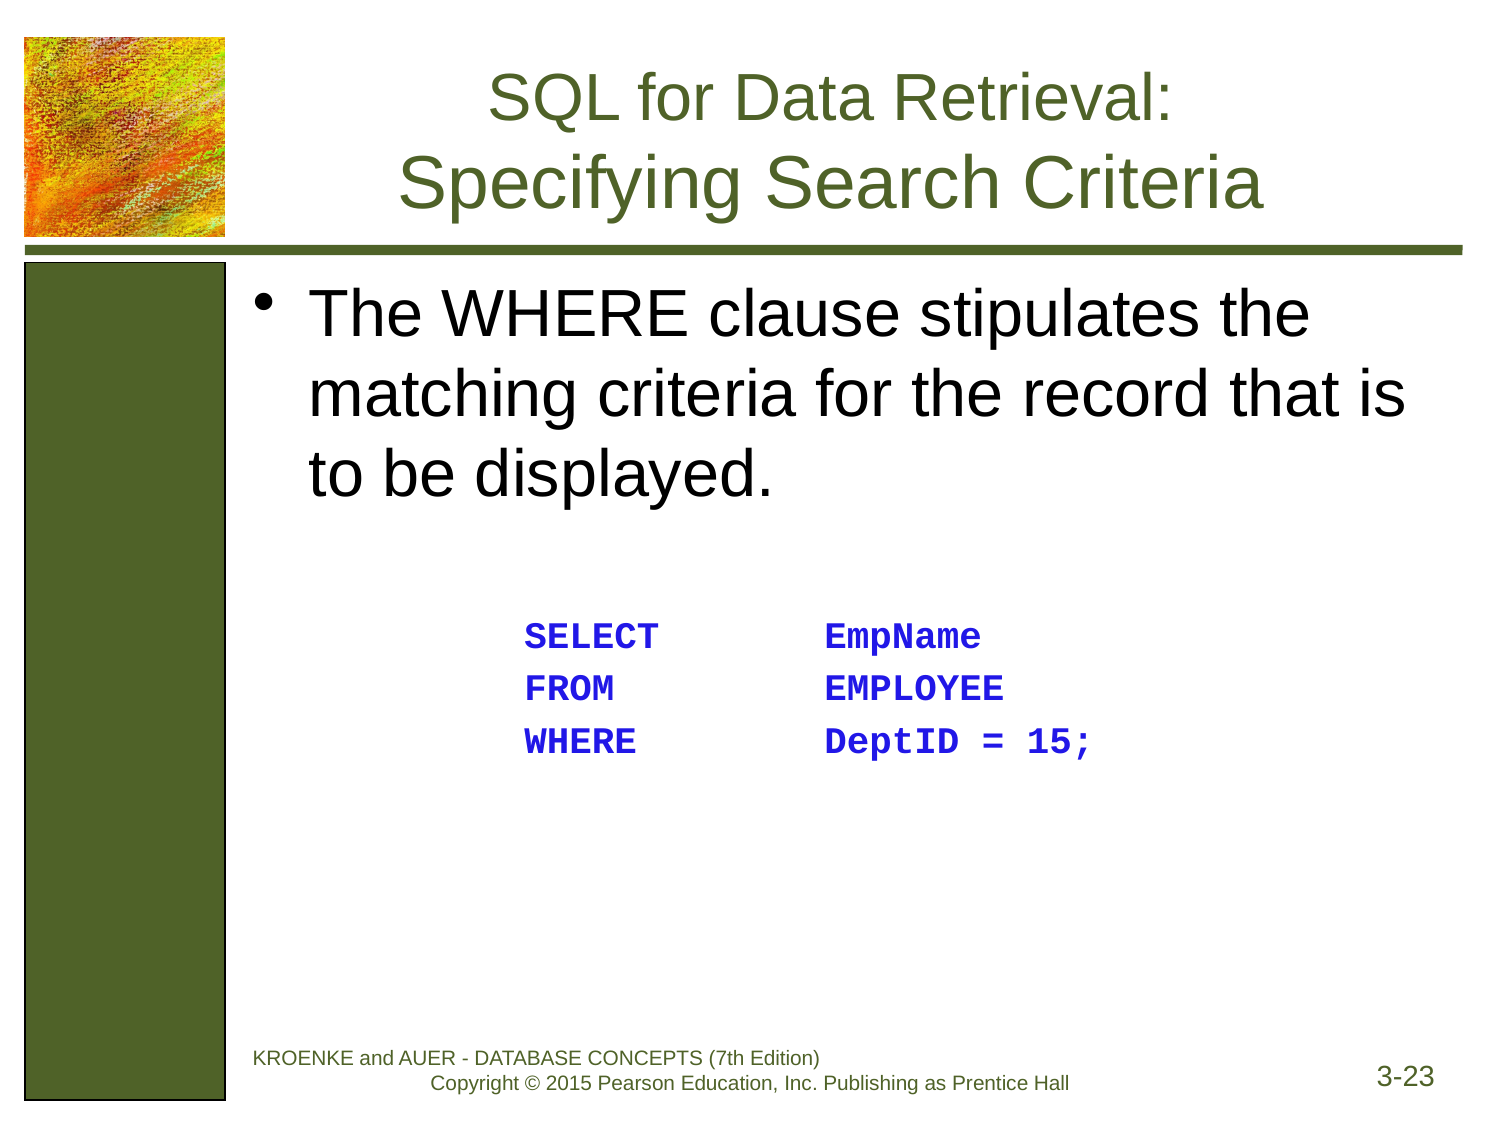

# SQL for Data Retrieval: Specifying Search Criteria
The WHERE clause stipulates the matching criteria for the record that is to be displayed.

		SELECT   	EmpName
		FROM      	EMPLOYEE
		WHERE    	DeptID = 15;

KROENKE and AUER - DATABASE CONCEPTS (7th Edition)                                                                           Copyright © 2015 Pearson Education, Inc. Publishing as Prentice Hall
3-23